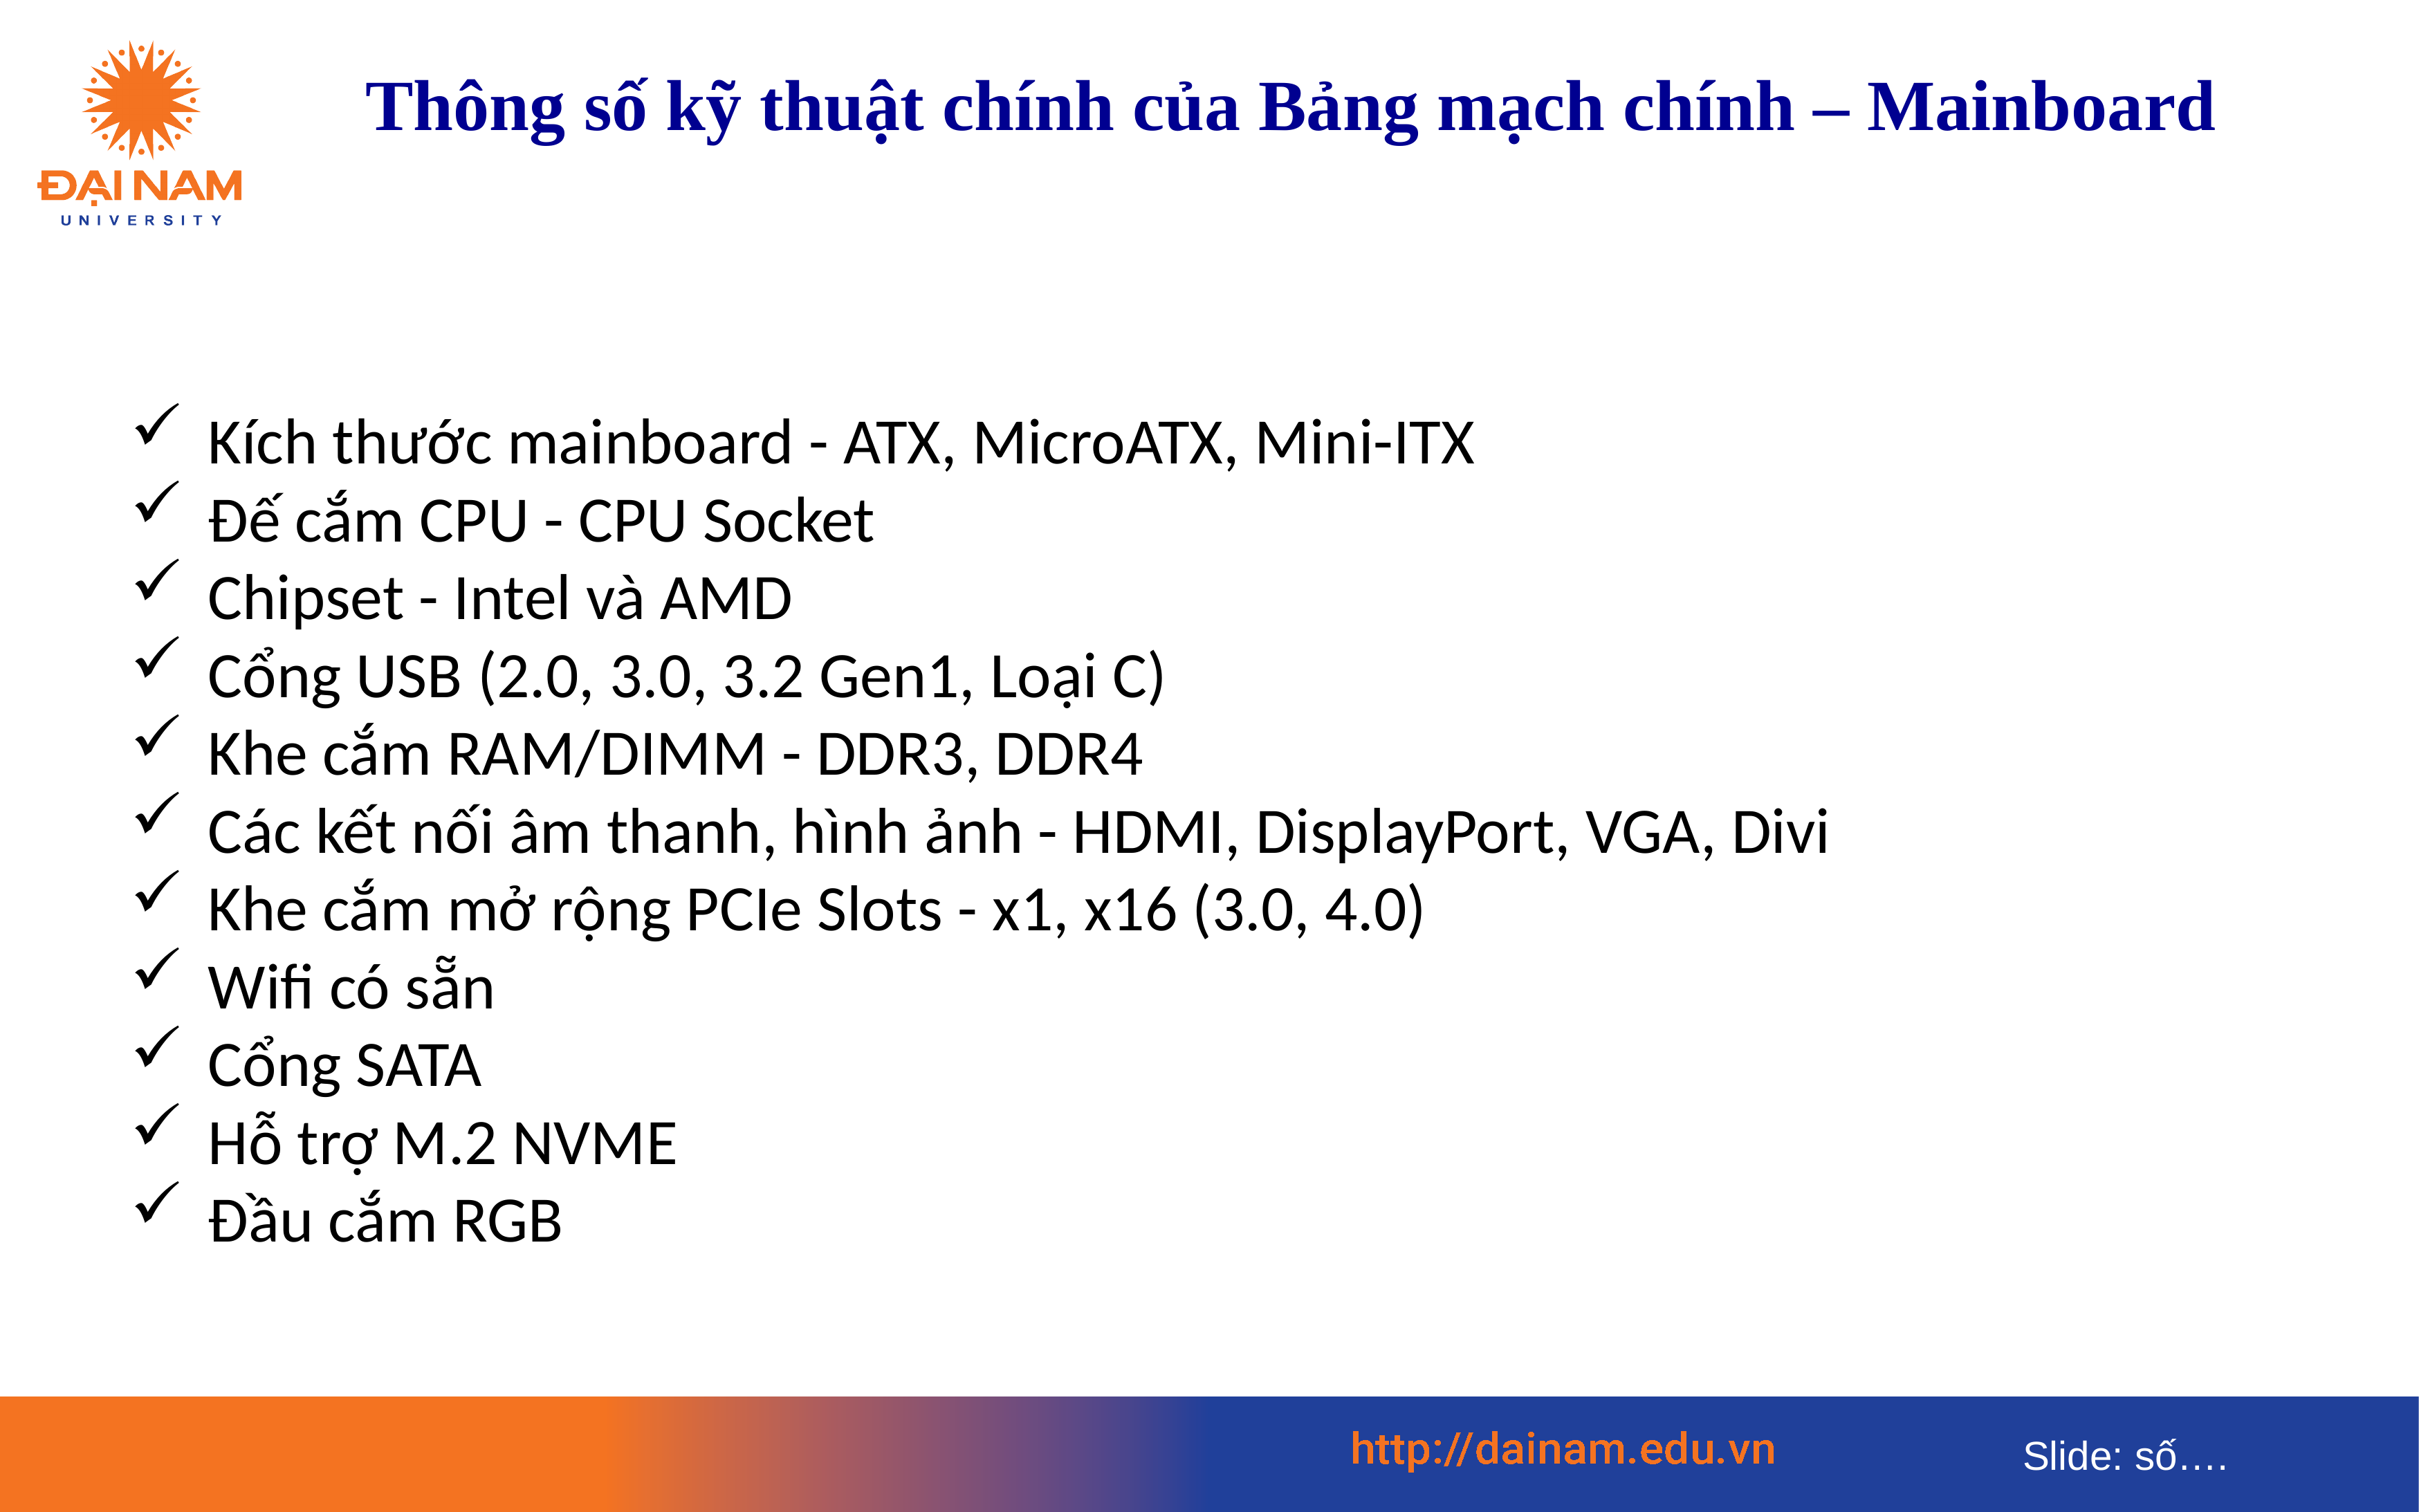

Thông số kỹ thuật chính của Bảng mạch chính – Mainboard
Kích thước mainboard - ATX, MicroATX, Mini-ITX
Đế cắm CPU - CPU Socket
Chipset - Intel và AMD
Cổng USB (2.0, 3.0, 3.2 Gen1, Loại C)
Khe cắm RAM/DIMM - DDR3, DDR4
Các kết nối âm thanh, hình ảnh - HDMI, DisplayPort, VGA, Divi
Khe cắm mở rộng PCIe Slots - x1, x16 (3.0, 4.0)
Wifi có sẵn
Cổng SATA
Hỗ trợ M.2 NVME
Đầu cắm RGB